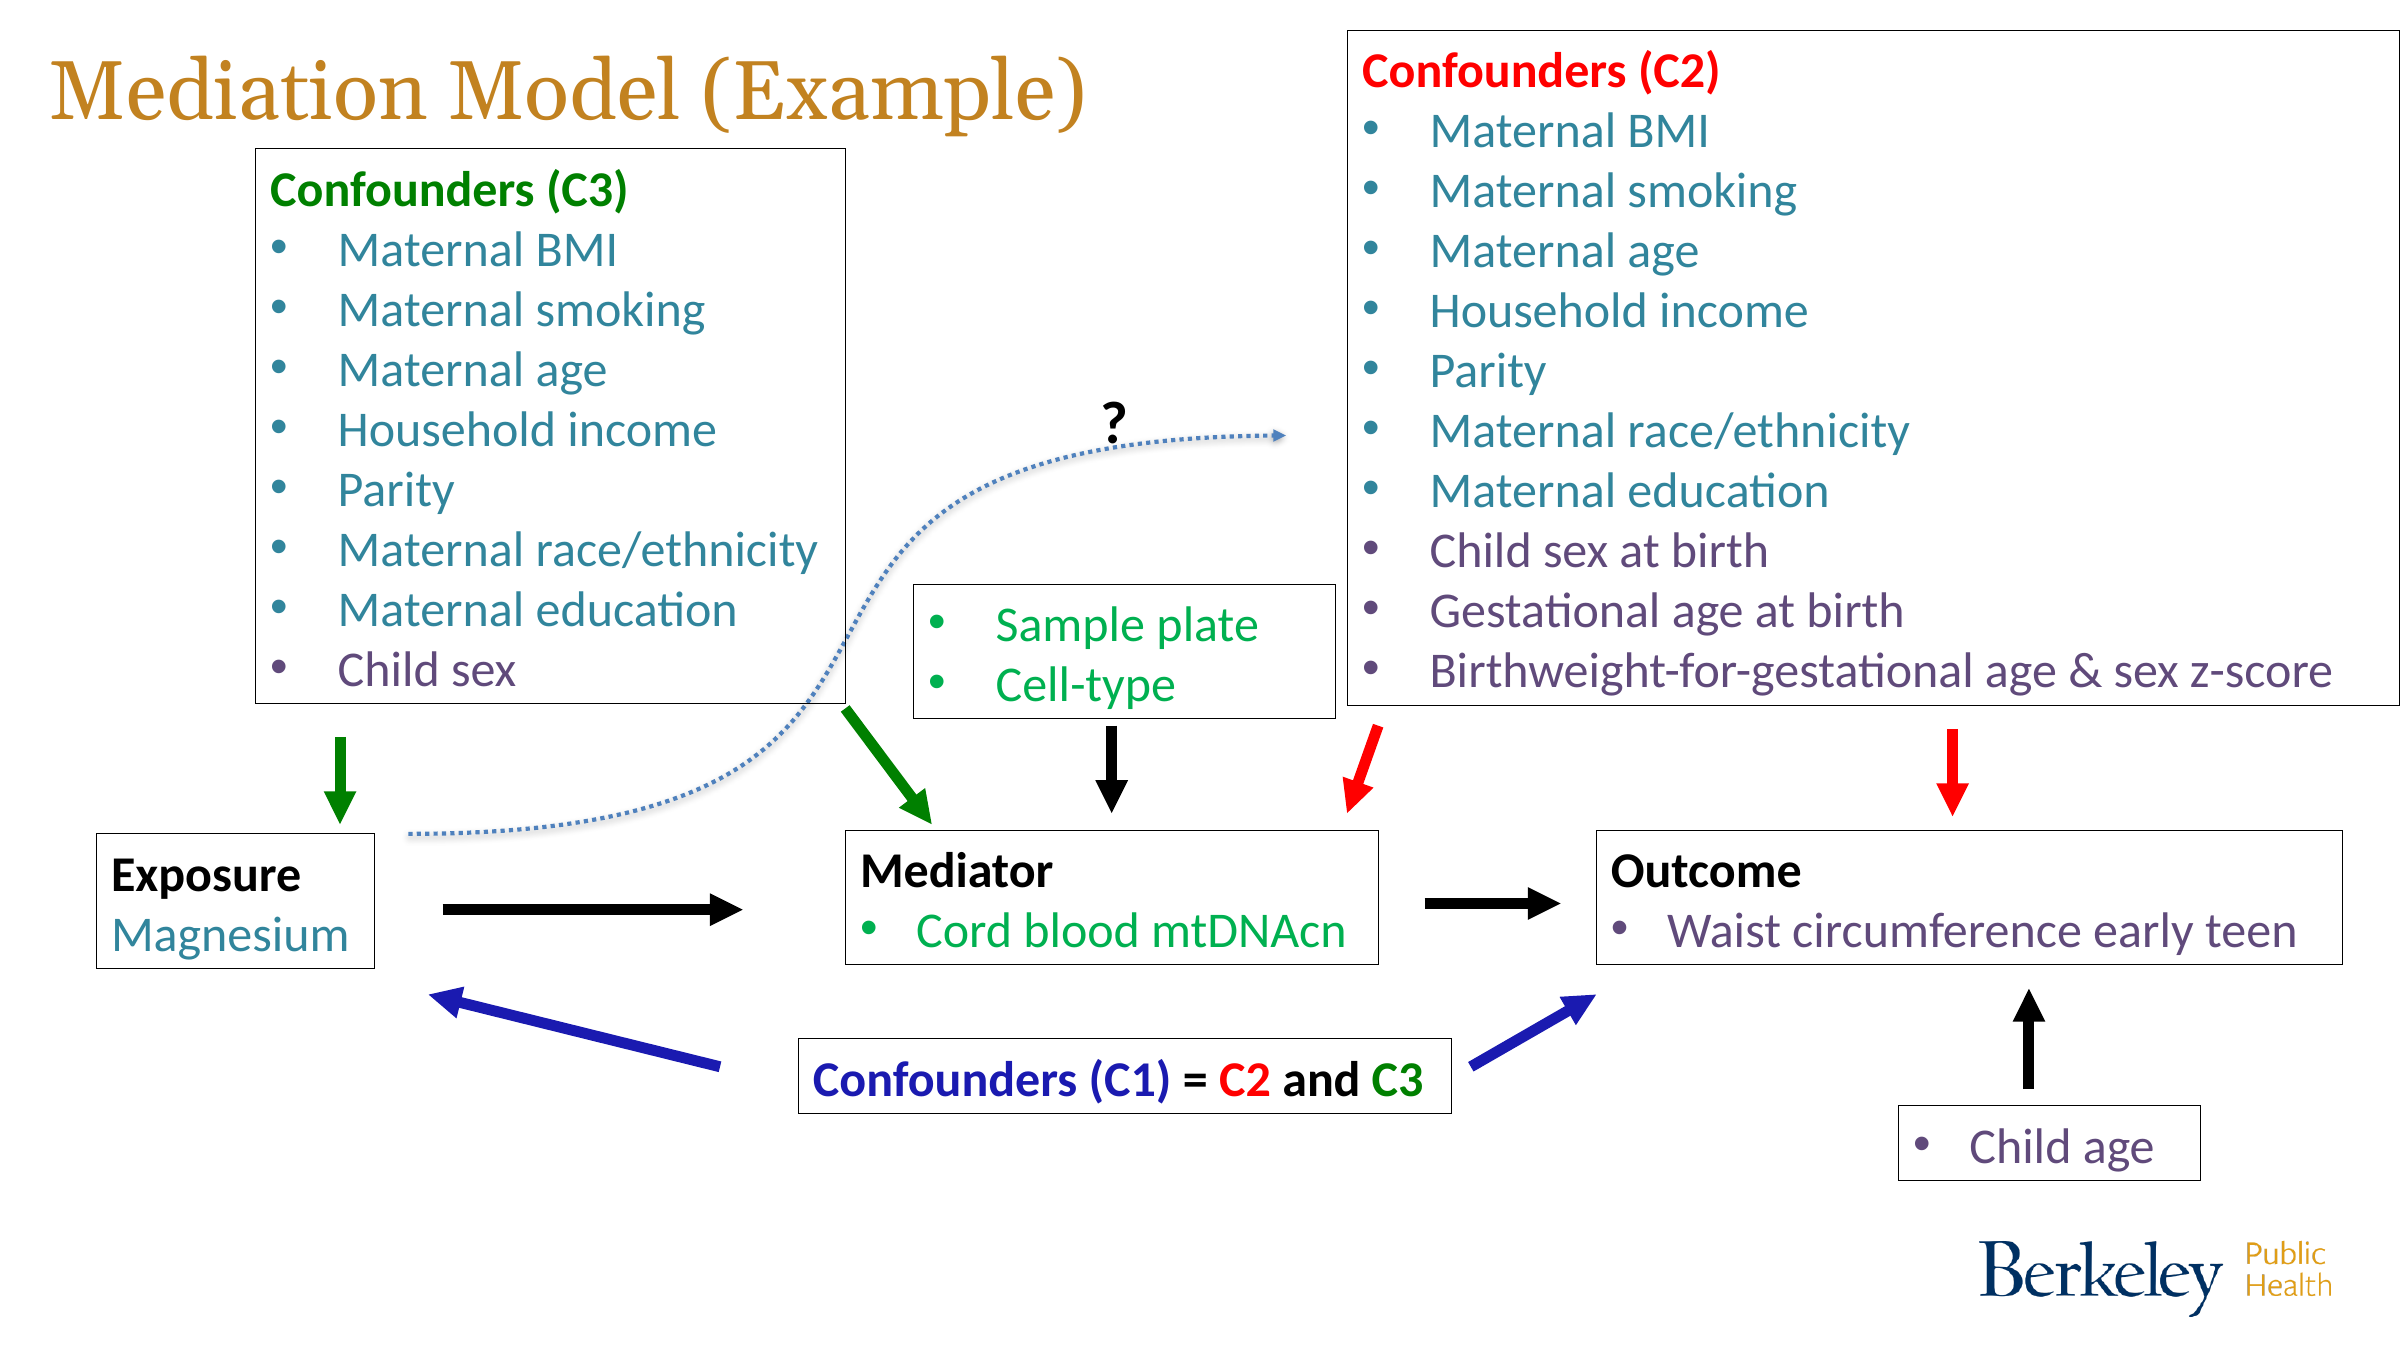

# Mediation Model (Example)
Confounders (C2)
Maternal BMI
Maternal smoking
Maternal age
Household income
Parity
Maternal race/ethnicity
Maternal education
Child sex at birth
Gestational age at birth
Birthweight-for-gestational age & sex z-score
Confounders (C3)
Maternal BMI
Maternal smoking
Maternal age
Household income
Parity
Maternal race/ethnicity
Maternal education
Child sex
?
Sample plate
Cell-type
Mediator
Cord blood mtDNAcn
Outcome
Waist circumference early teen
Exposure
Magnesium
Confounders (C1) = C2 and C3
Child age